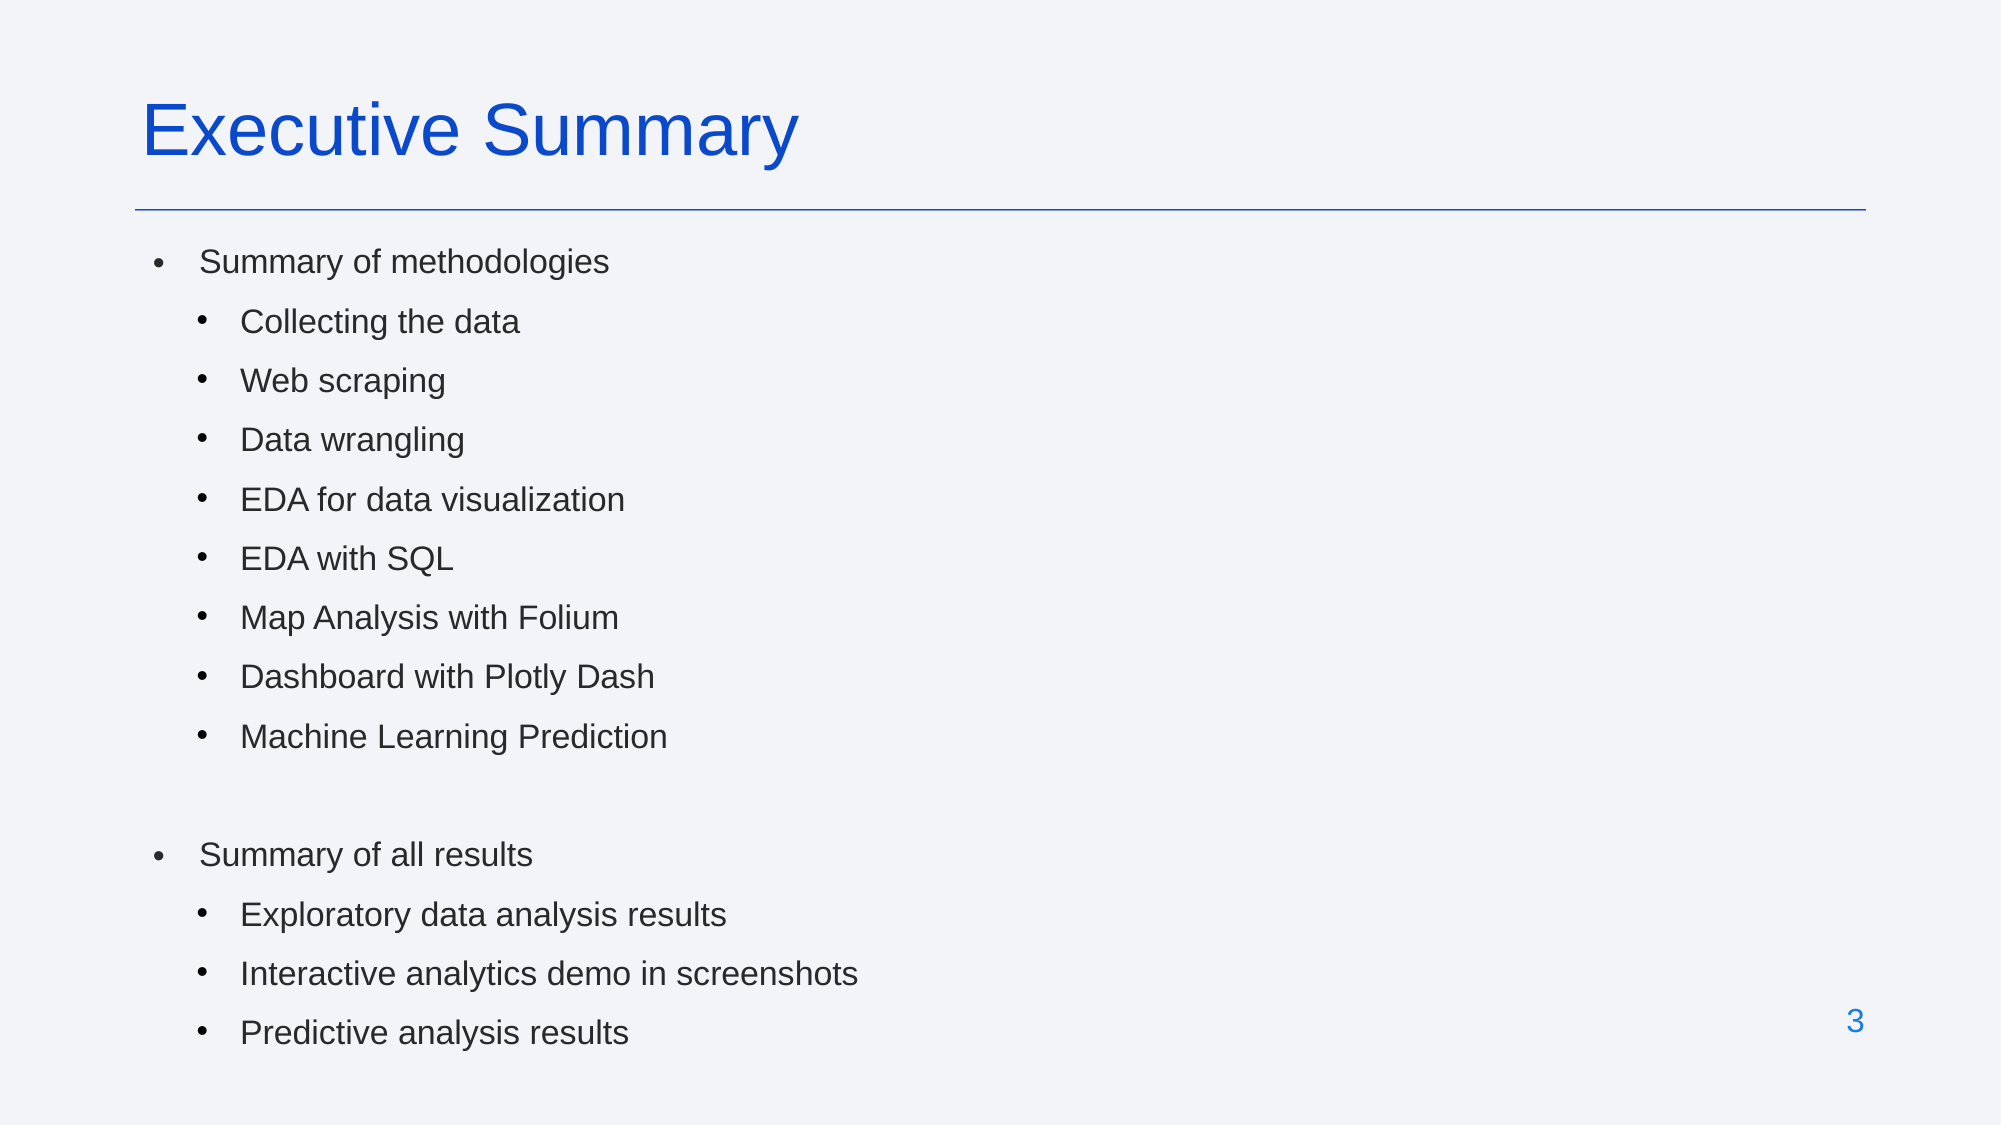

Executive Summary
Summary of methodologies
Collecting the data
Web scraping
Data wrangling
EDA for data visualization
EDA with SQL
Map Analysis with Folium
Dashboard with Plotly Dash
Machine Learning Prediction

Summary of all results
Exploratory data analysis results
Interactive analytics demo in screenshots
Predictive analysis results
3